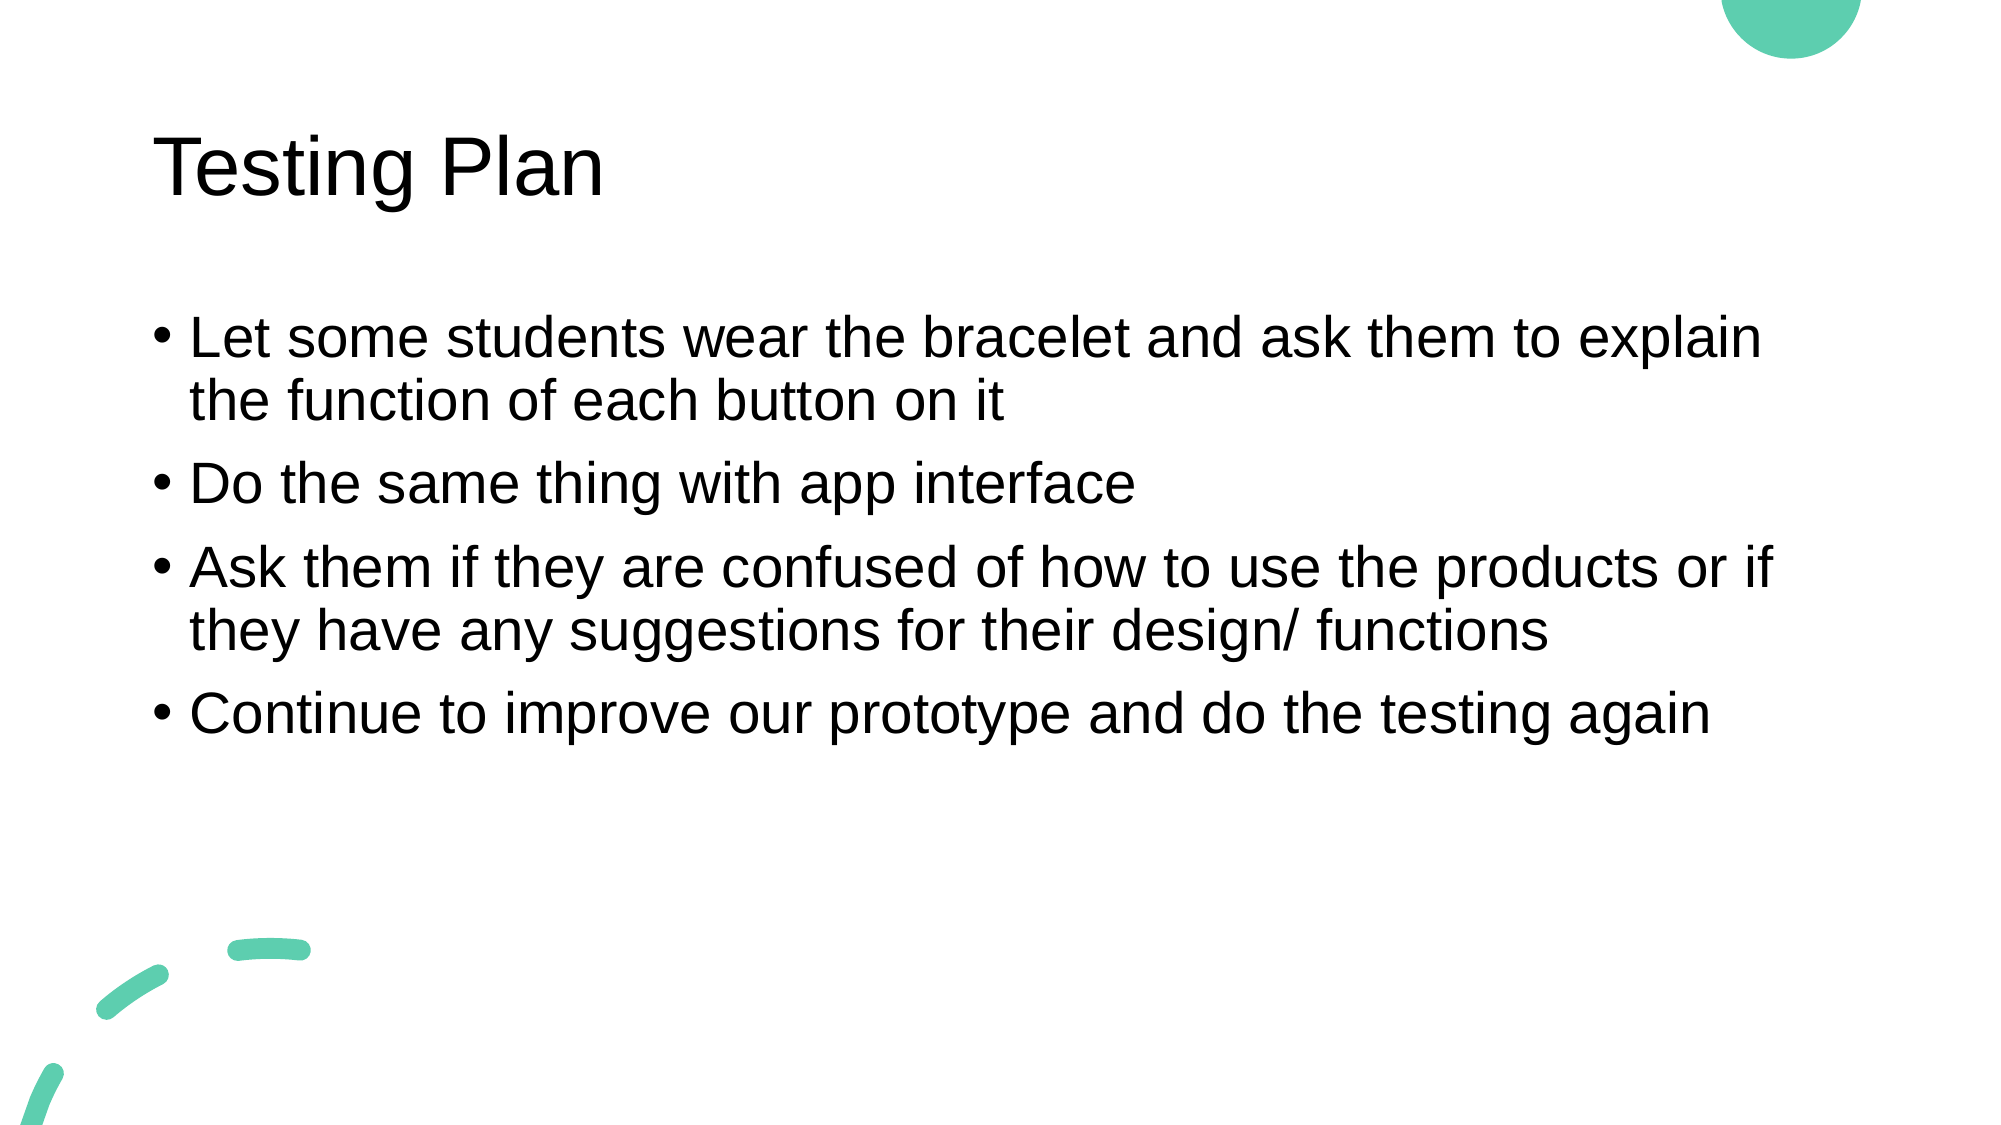

# Testing Plan
Let some students wear the bracelet and ask them to explain the function of each button on it
Do the same thing with app interface
Ask them if they are confused of how to use the products or if they have any suggestions for their design/ functions
Continue to improve our prototype and do the testing again